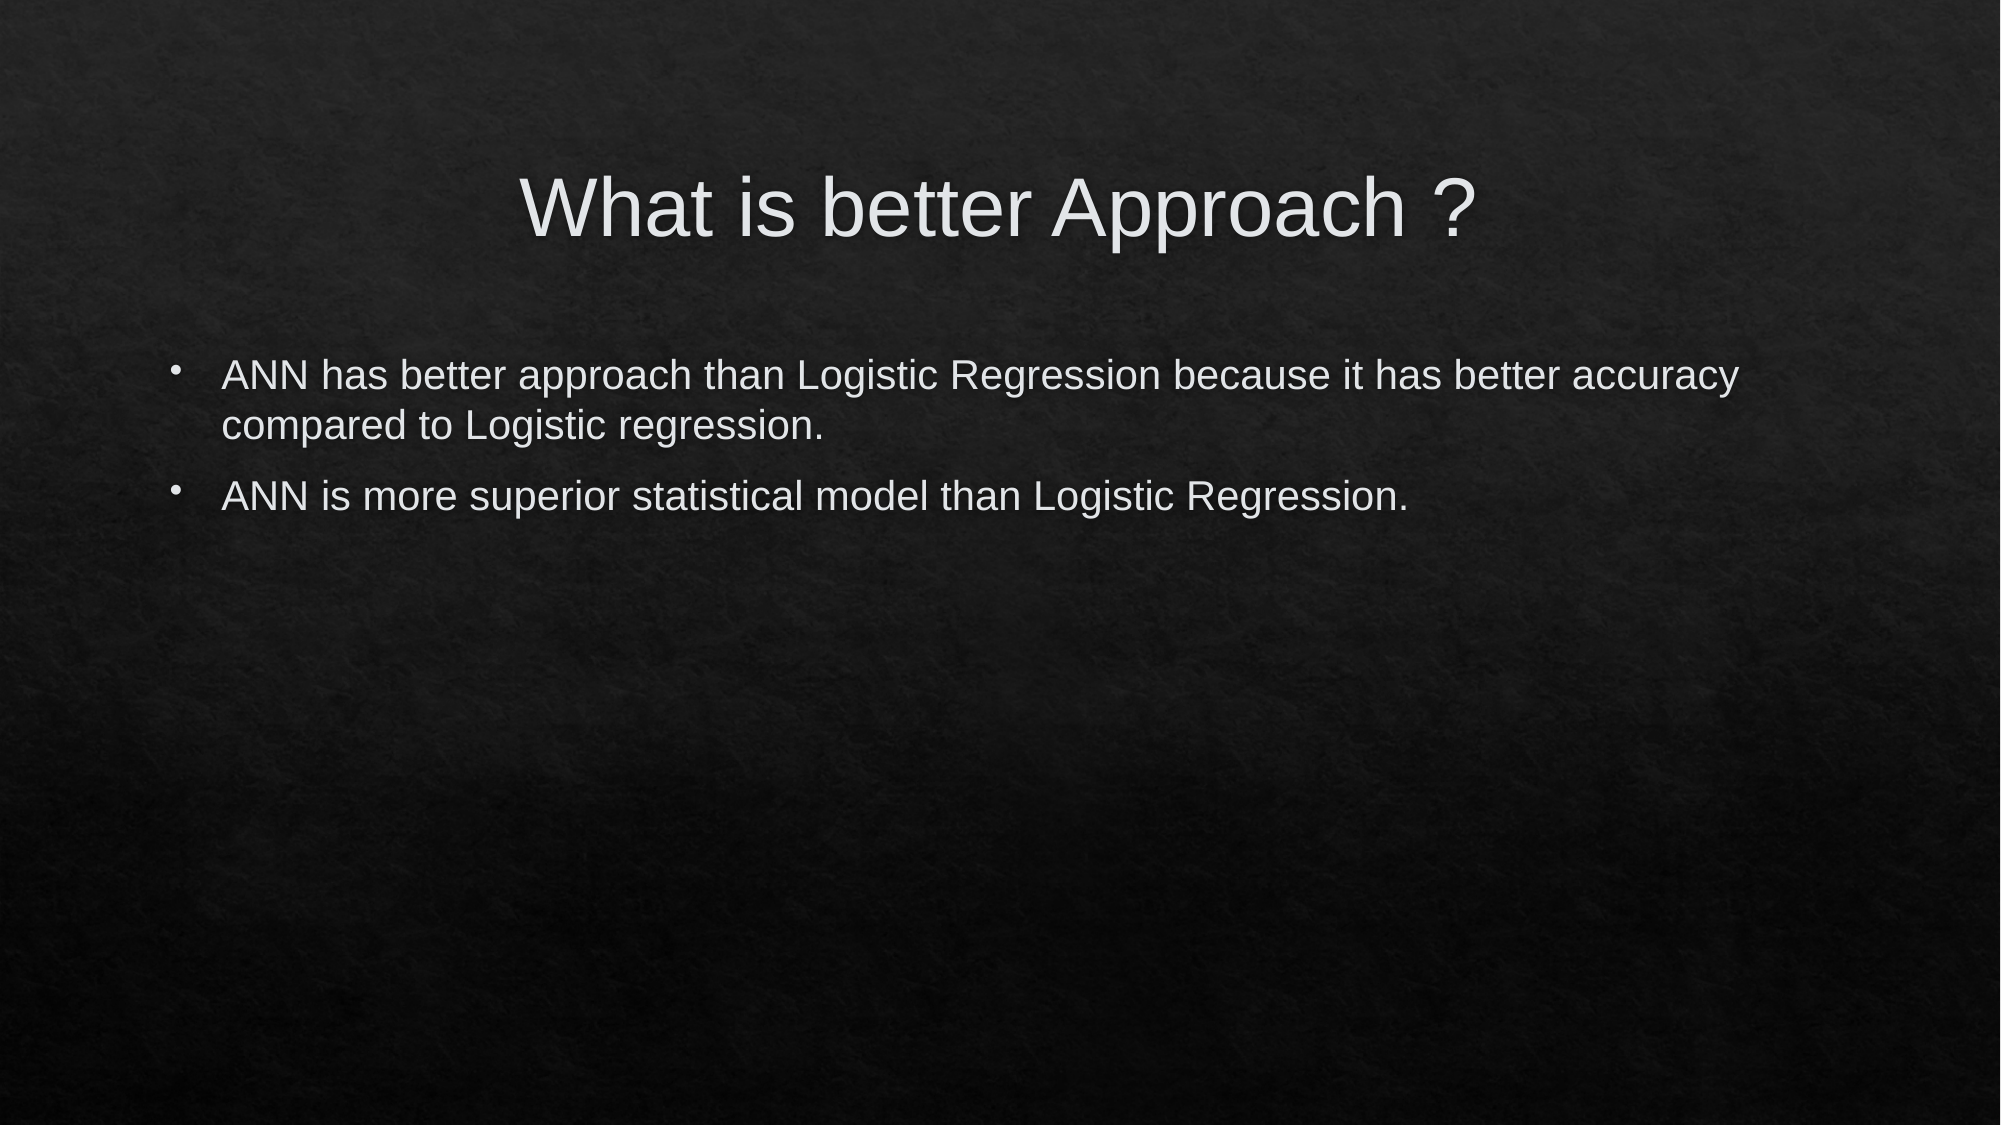

# What is better Approach ?
ANN has better approach than Logistic Regression because it has better accuracy compared to Logistic regression.
ANN is more superior statistical model than Logistic Regression.